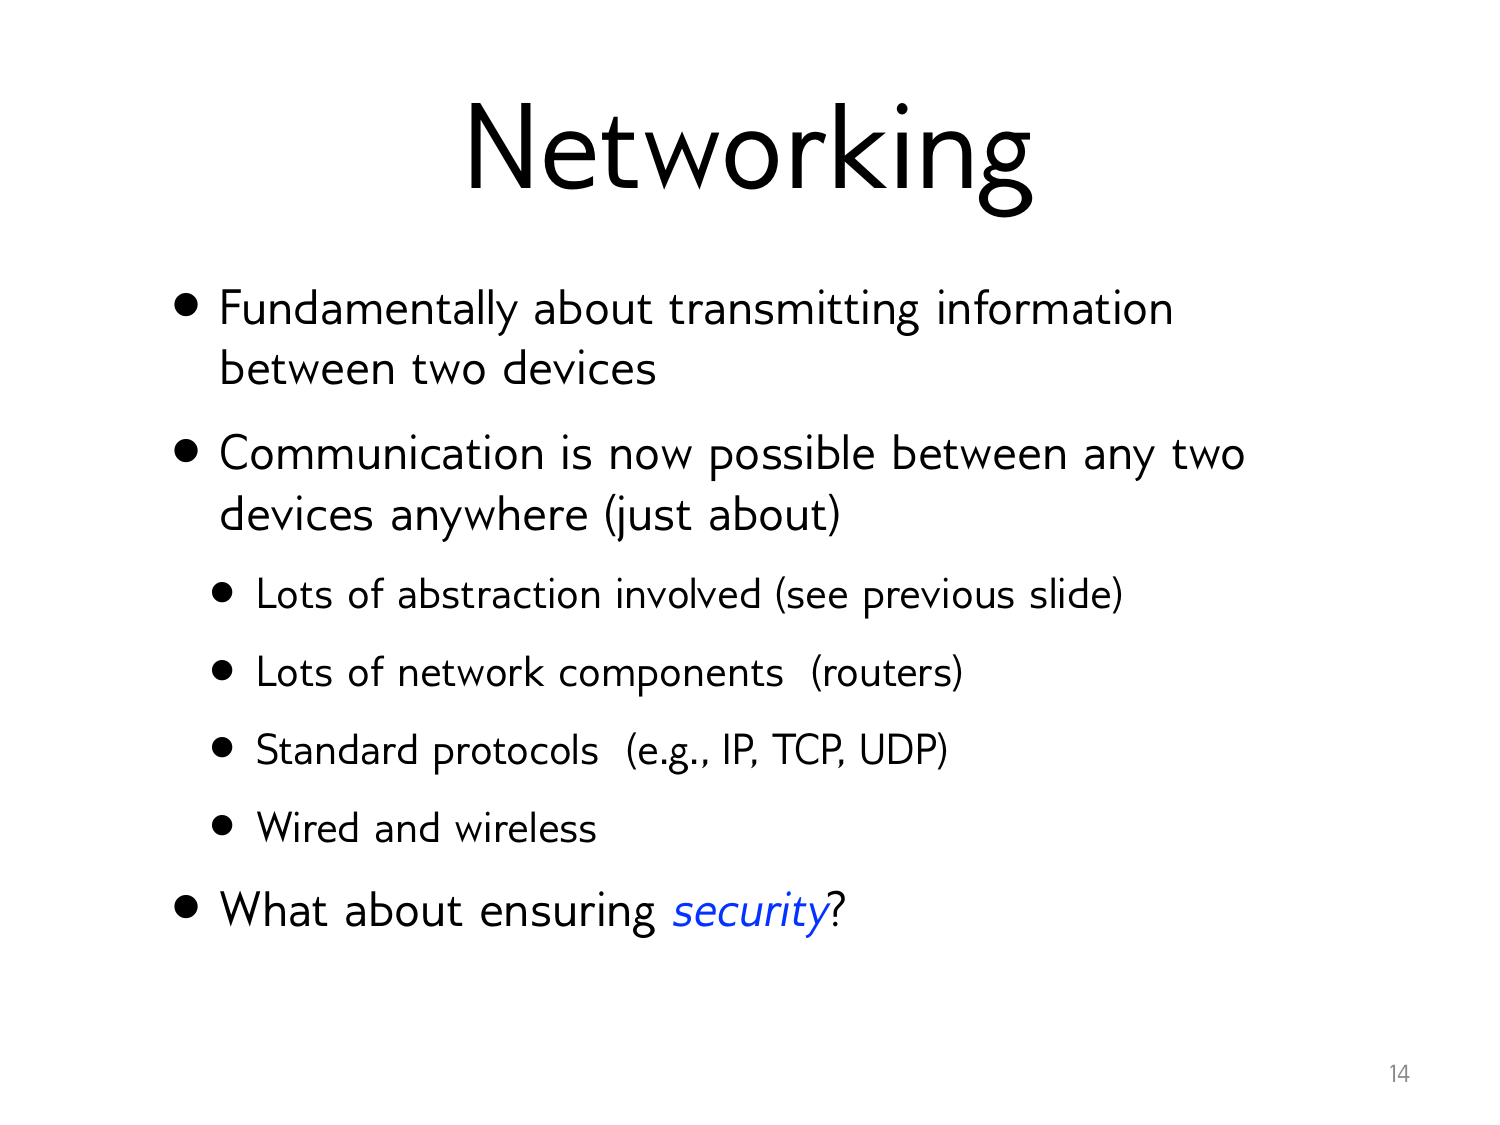

# Networking
Fundamentally about transmitting information between two devices
Communication is now possible between any two devices anywhere (just about)
Lots of abstraction involved (see previous slide)
Lots of network components  (routers)
Standard protocols  (e.g., IP, TCP, UDP)
Wired and wireless
What about ensuring security?
14